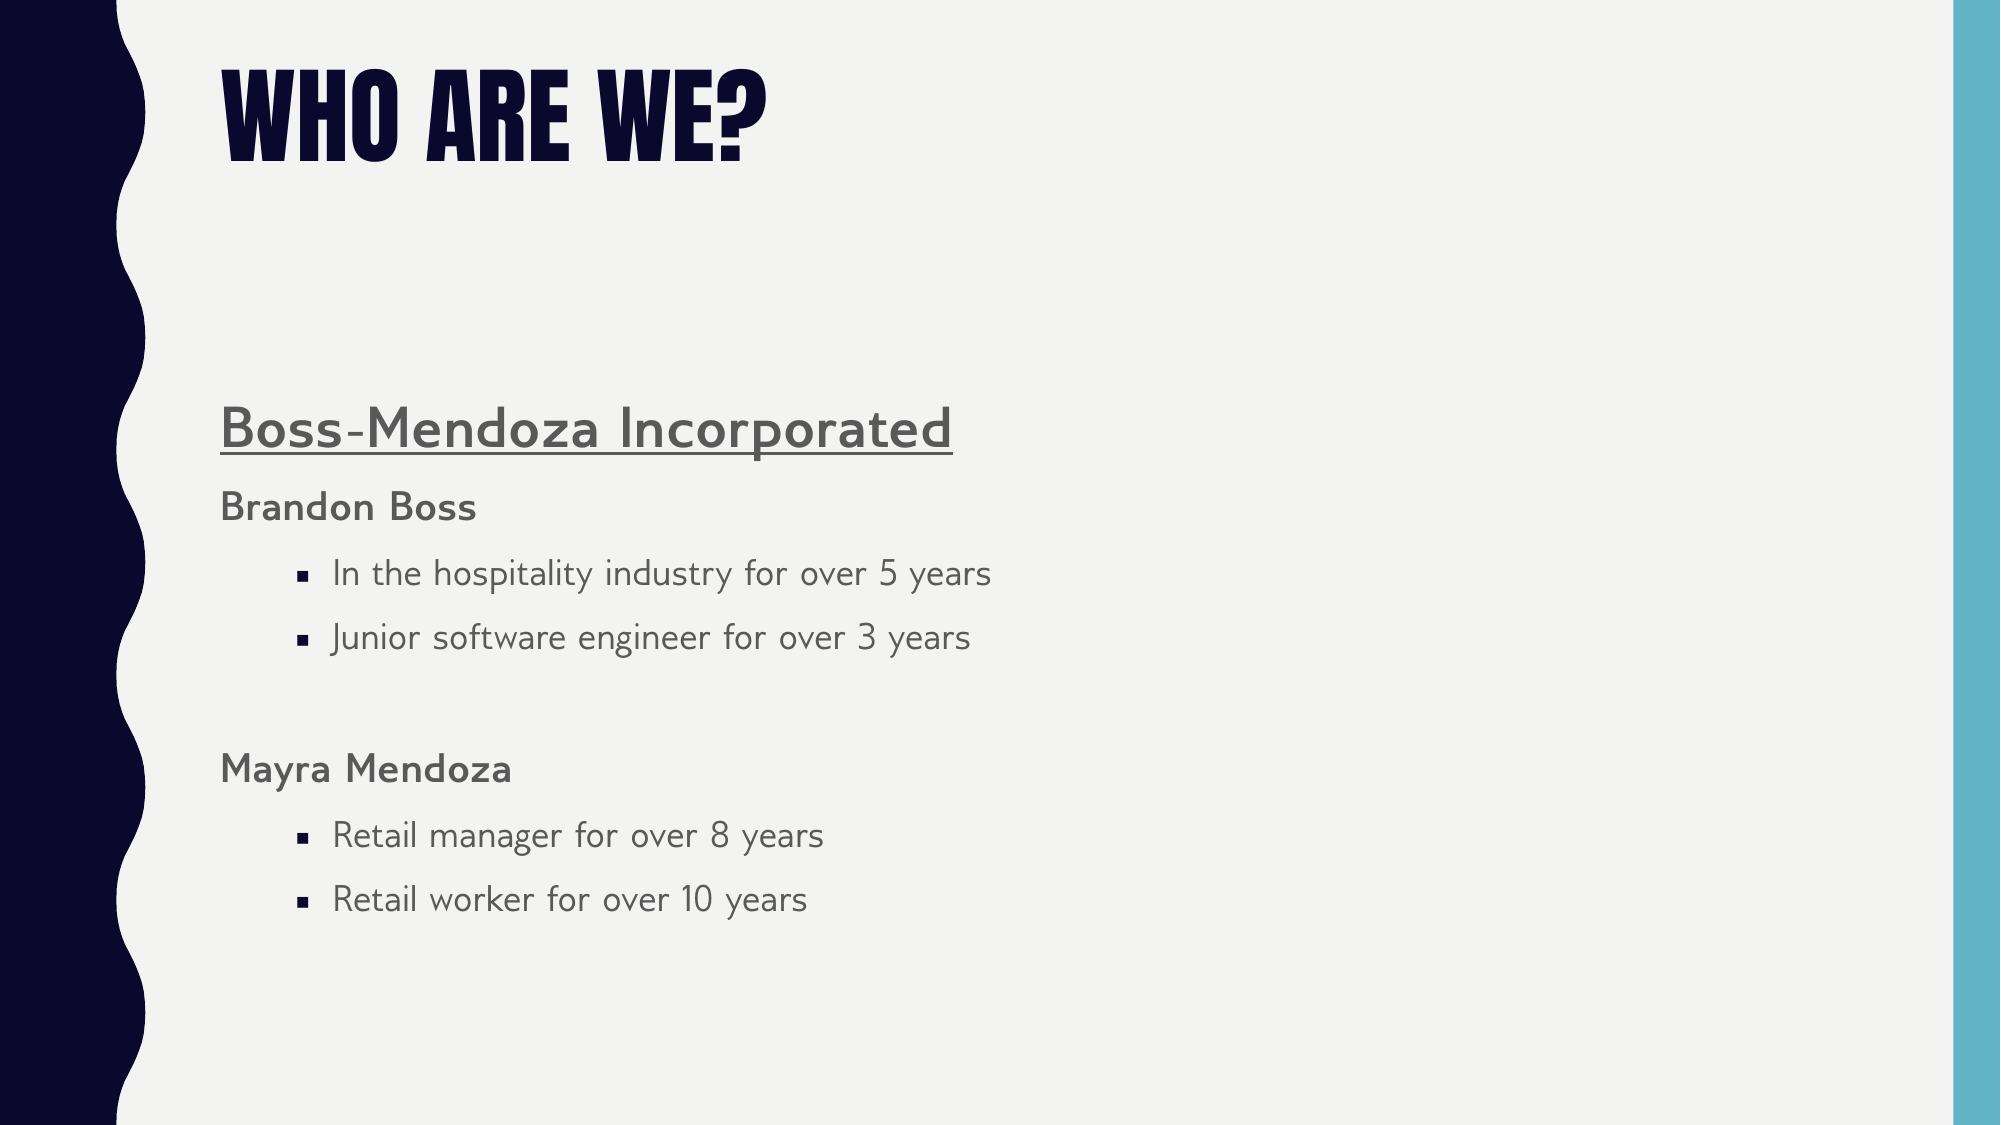

# WHO ARE WE?
Boss-Mendoza Incorporated
Brandon Boss
In the hospitality industry for over 5 years
Junior software engineer for over 3 years

Mayra Mendoza
Retail manager for over 8 years
Retail worker for over 10 years